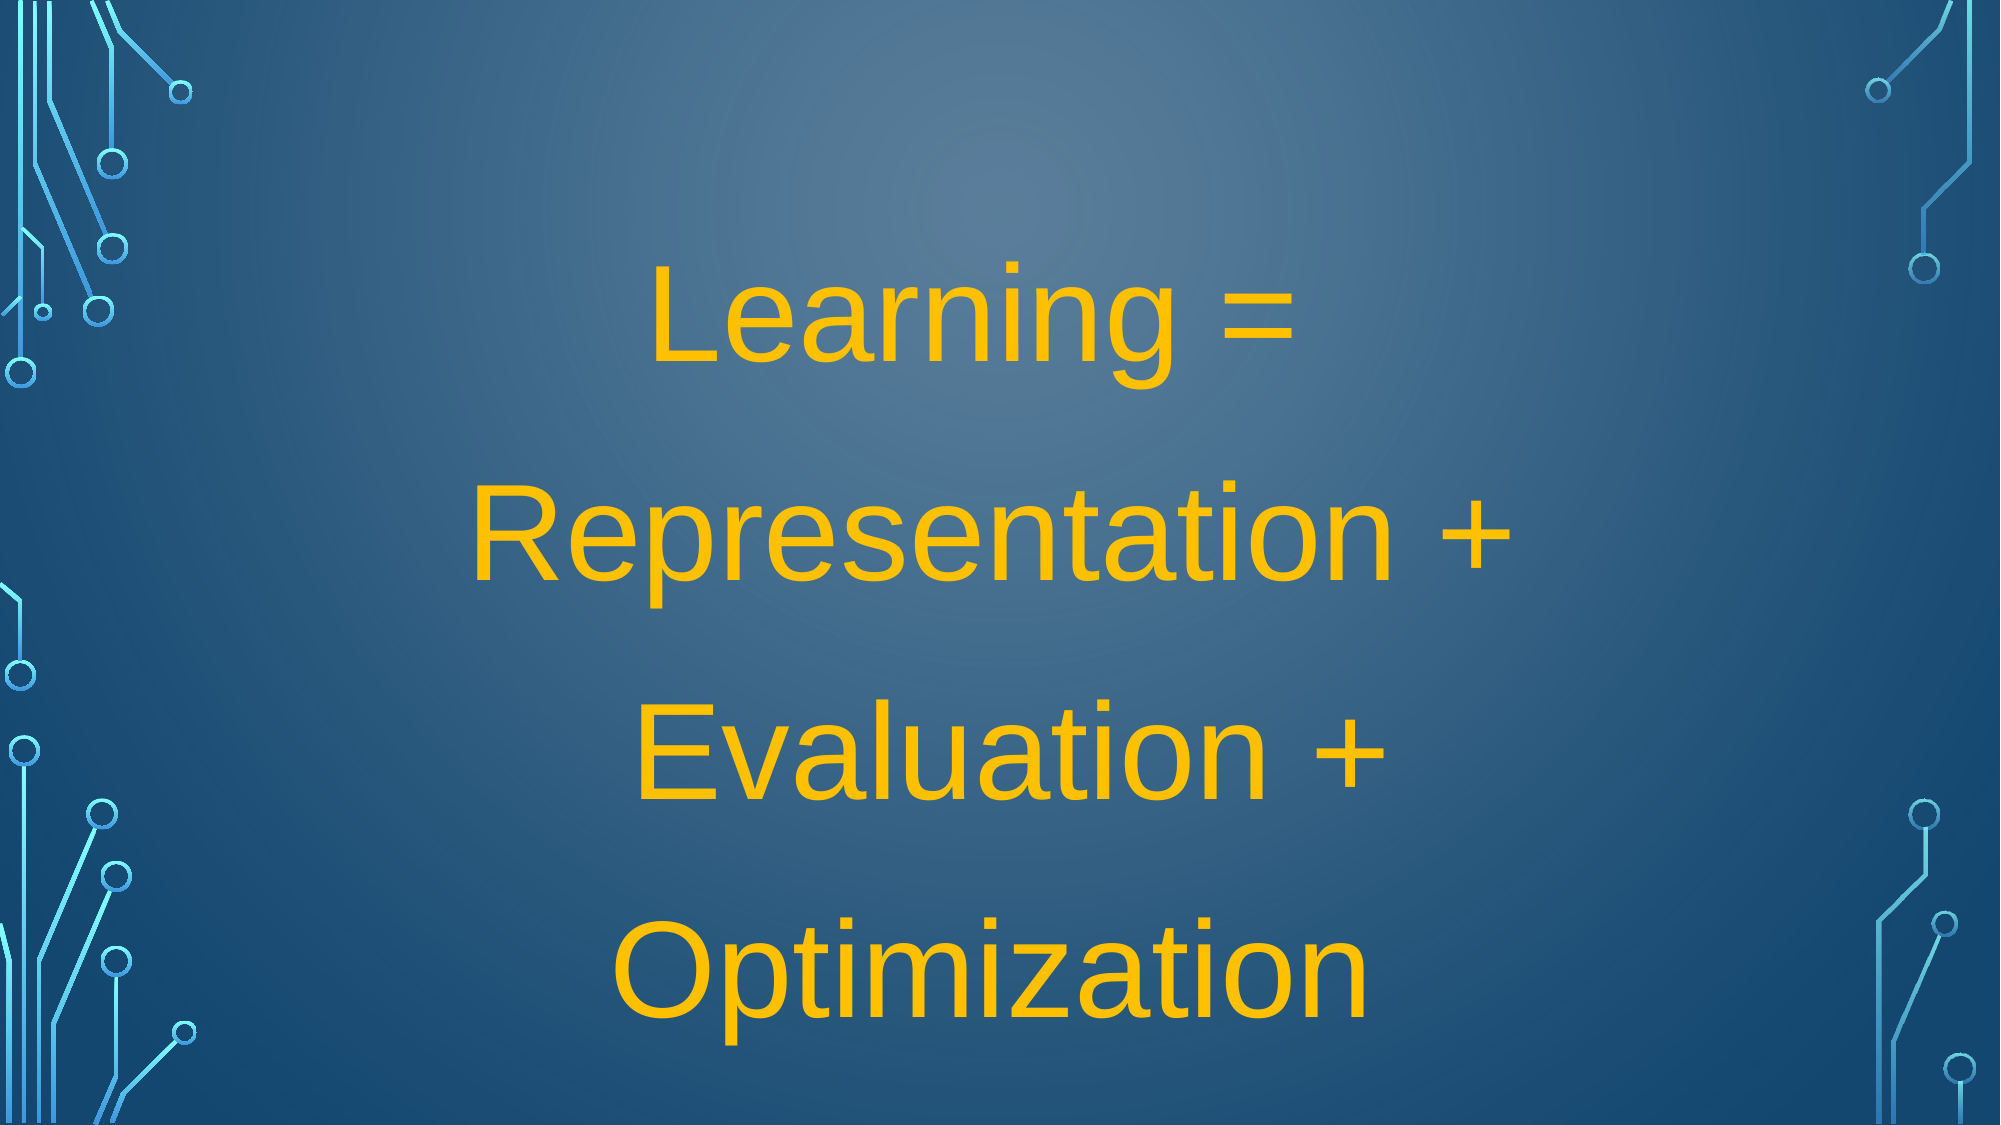

Learning =
Representation +
 Evaluation +
Optimization